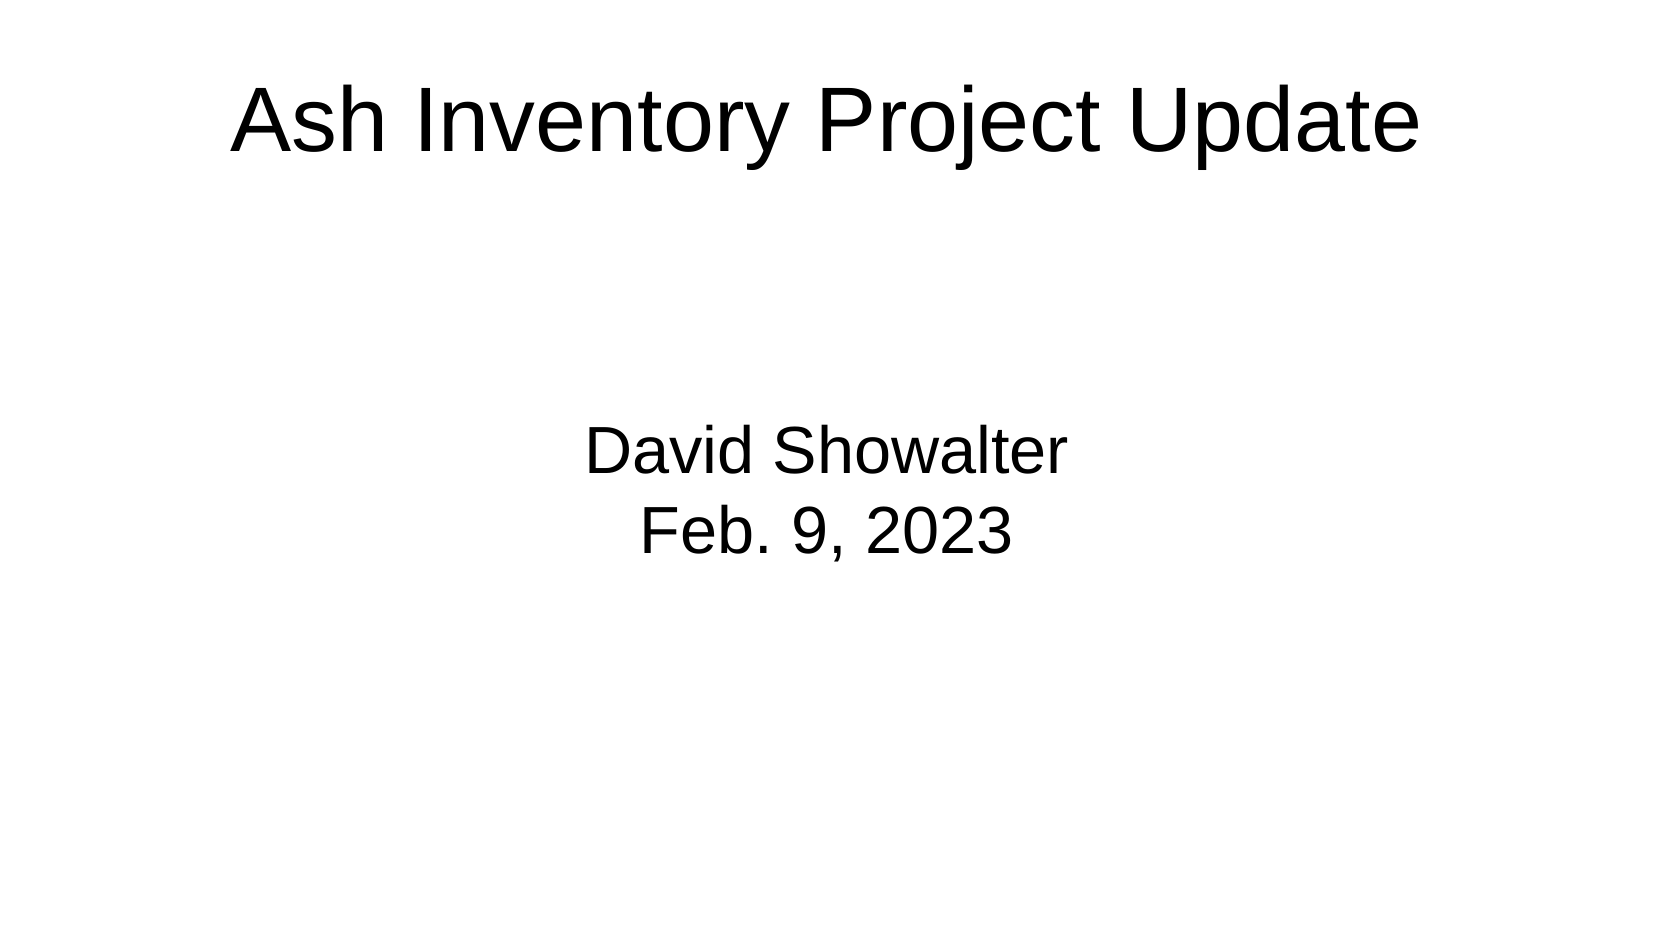

Ash Inventory Project Update
David Showalter
Feb. 9, 2023